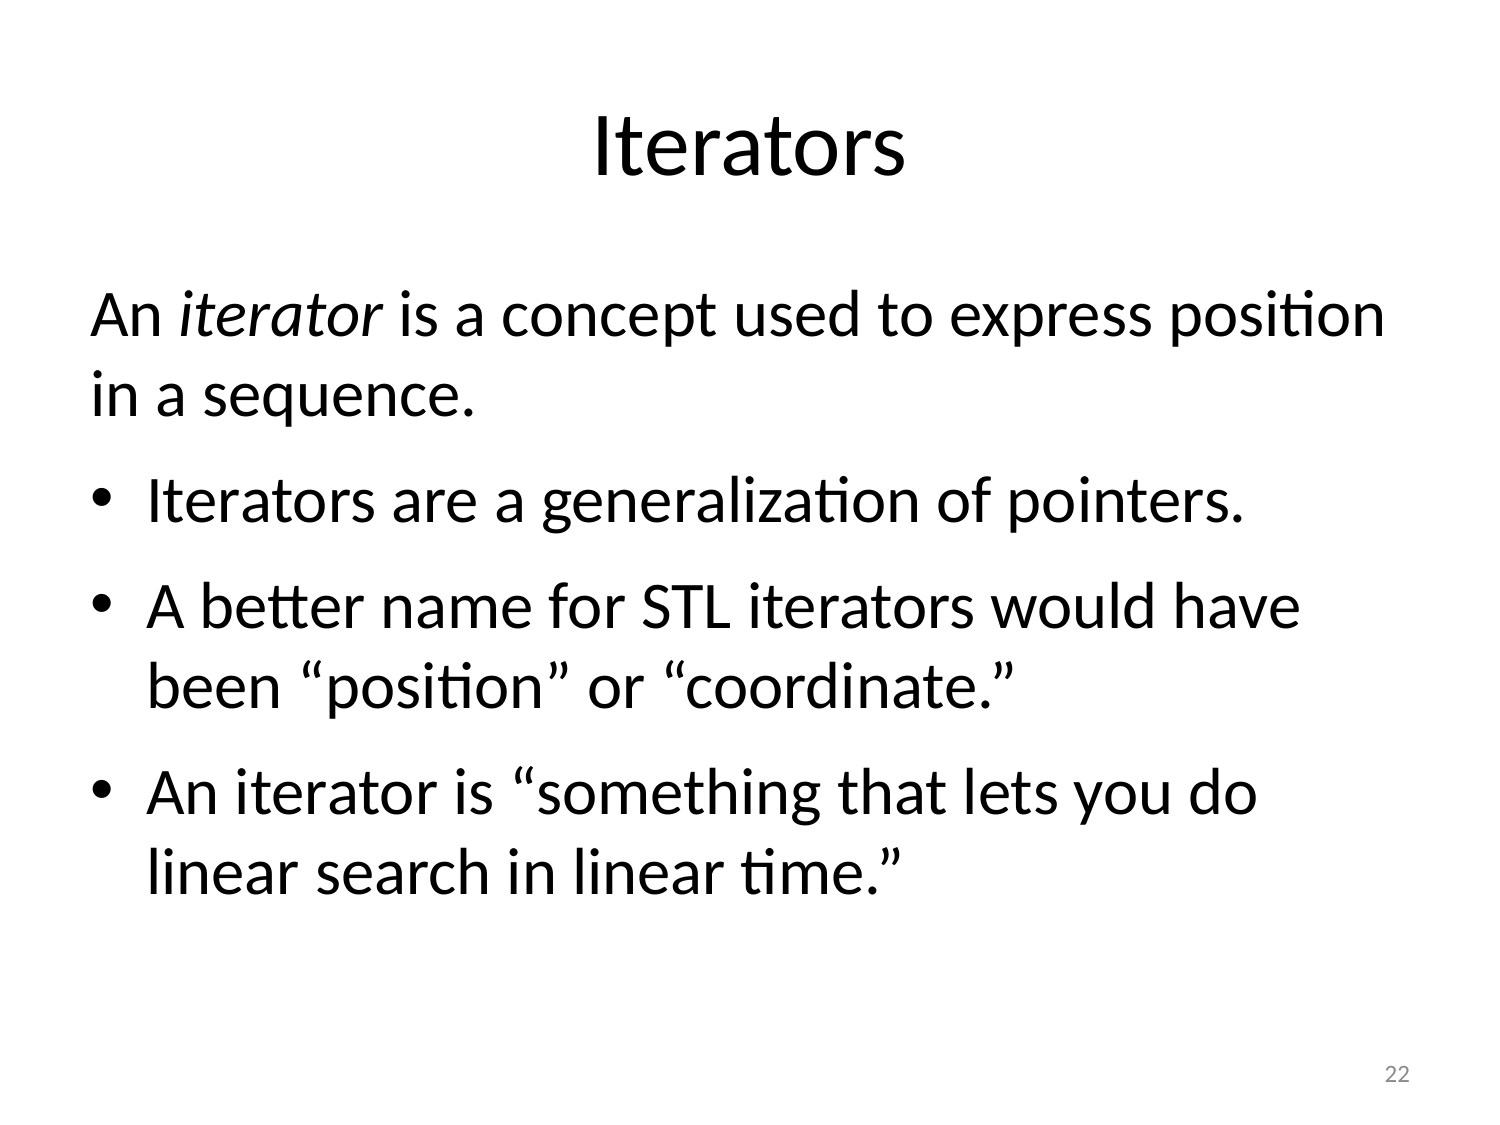

# Iterators
An iterator is a concept used to express position in a sequence.
Iterators are a generalization of pointers.
A better name for STL iterators would have been “position” or “coordinate.”
An iterator is “something that lets you do linear search in linear time.”
22